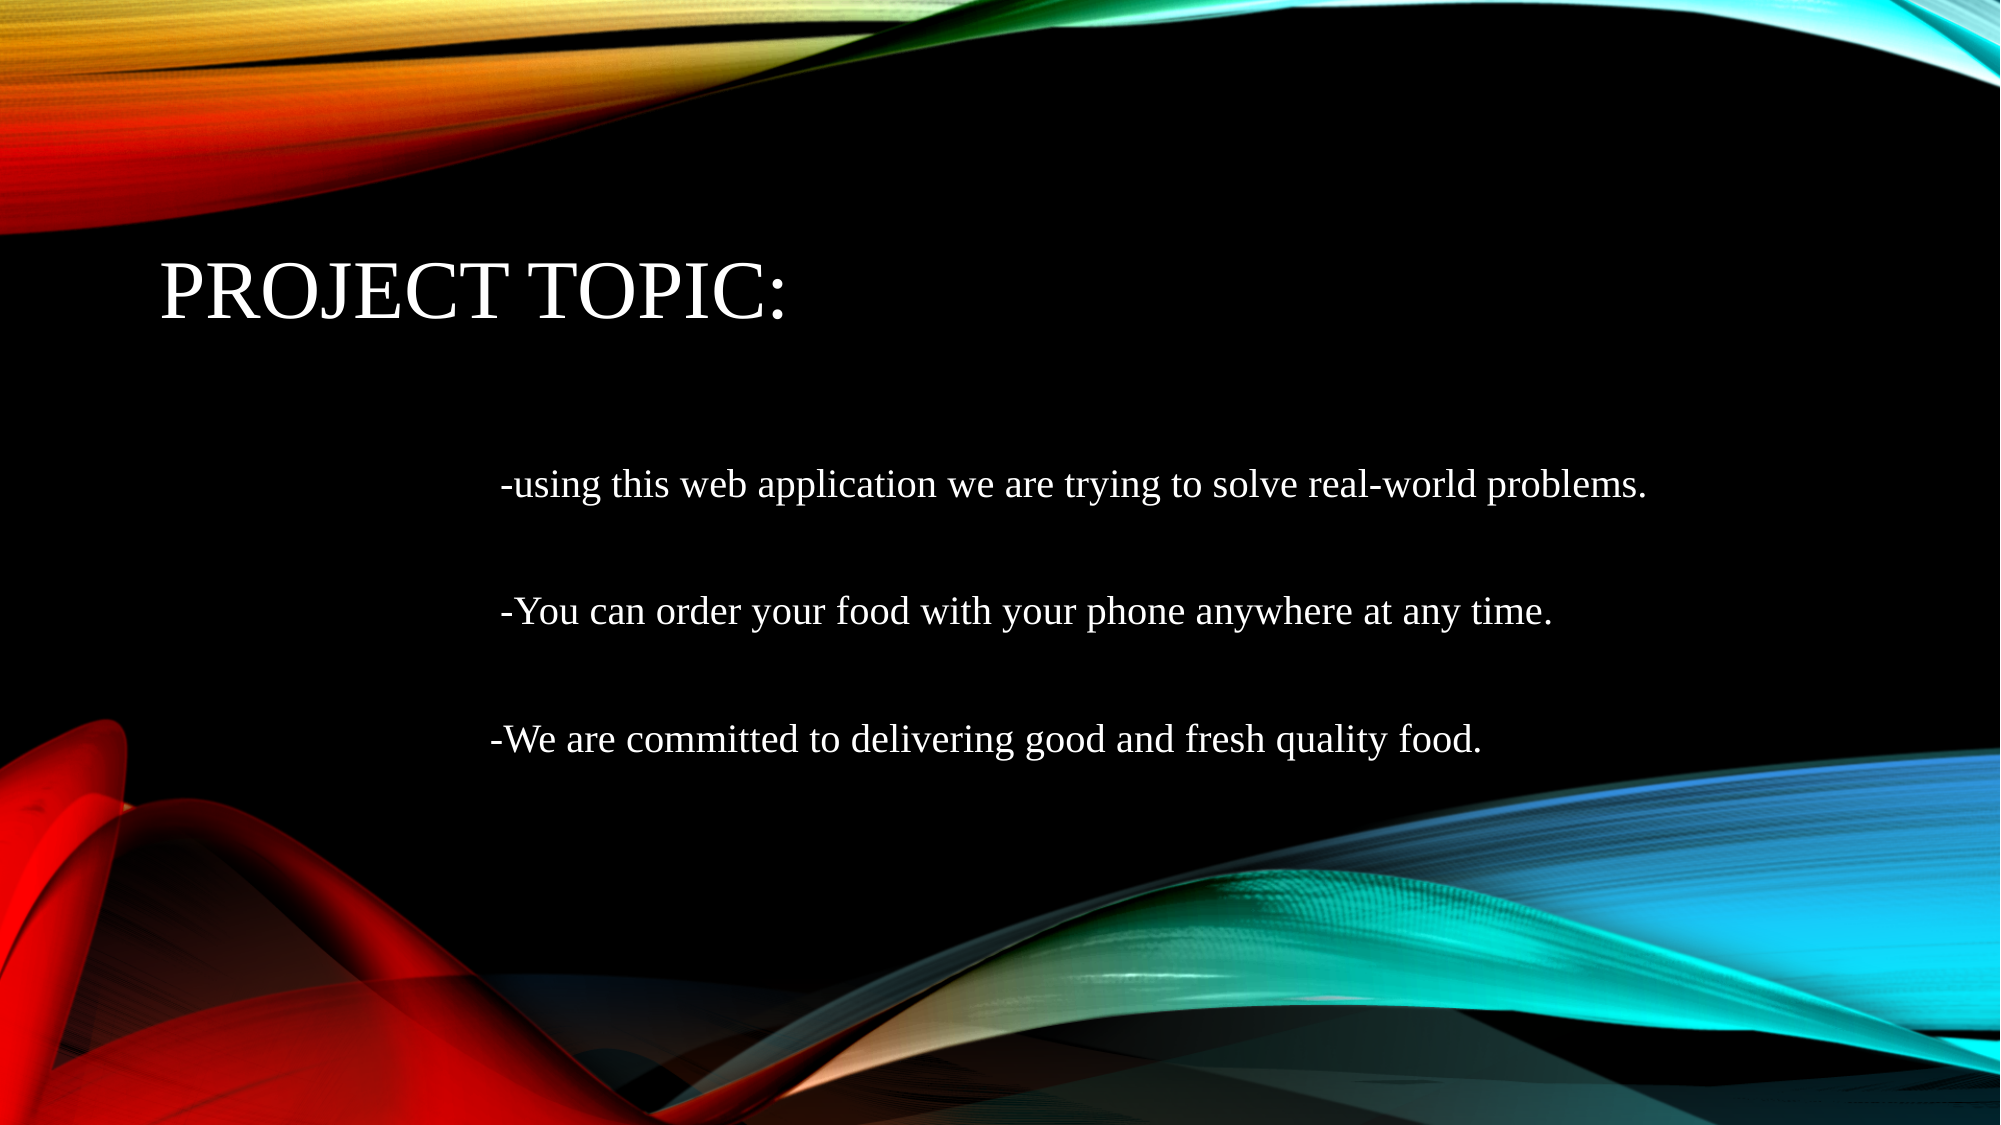

# Project topic:

 -using this web application we are trying to solve real-world problems.

 -You can order your food with your phone anywhere at any time.

-We are committed to delivering good and fresh quality food.